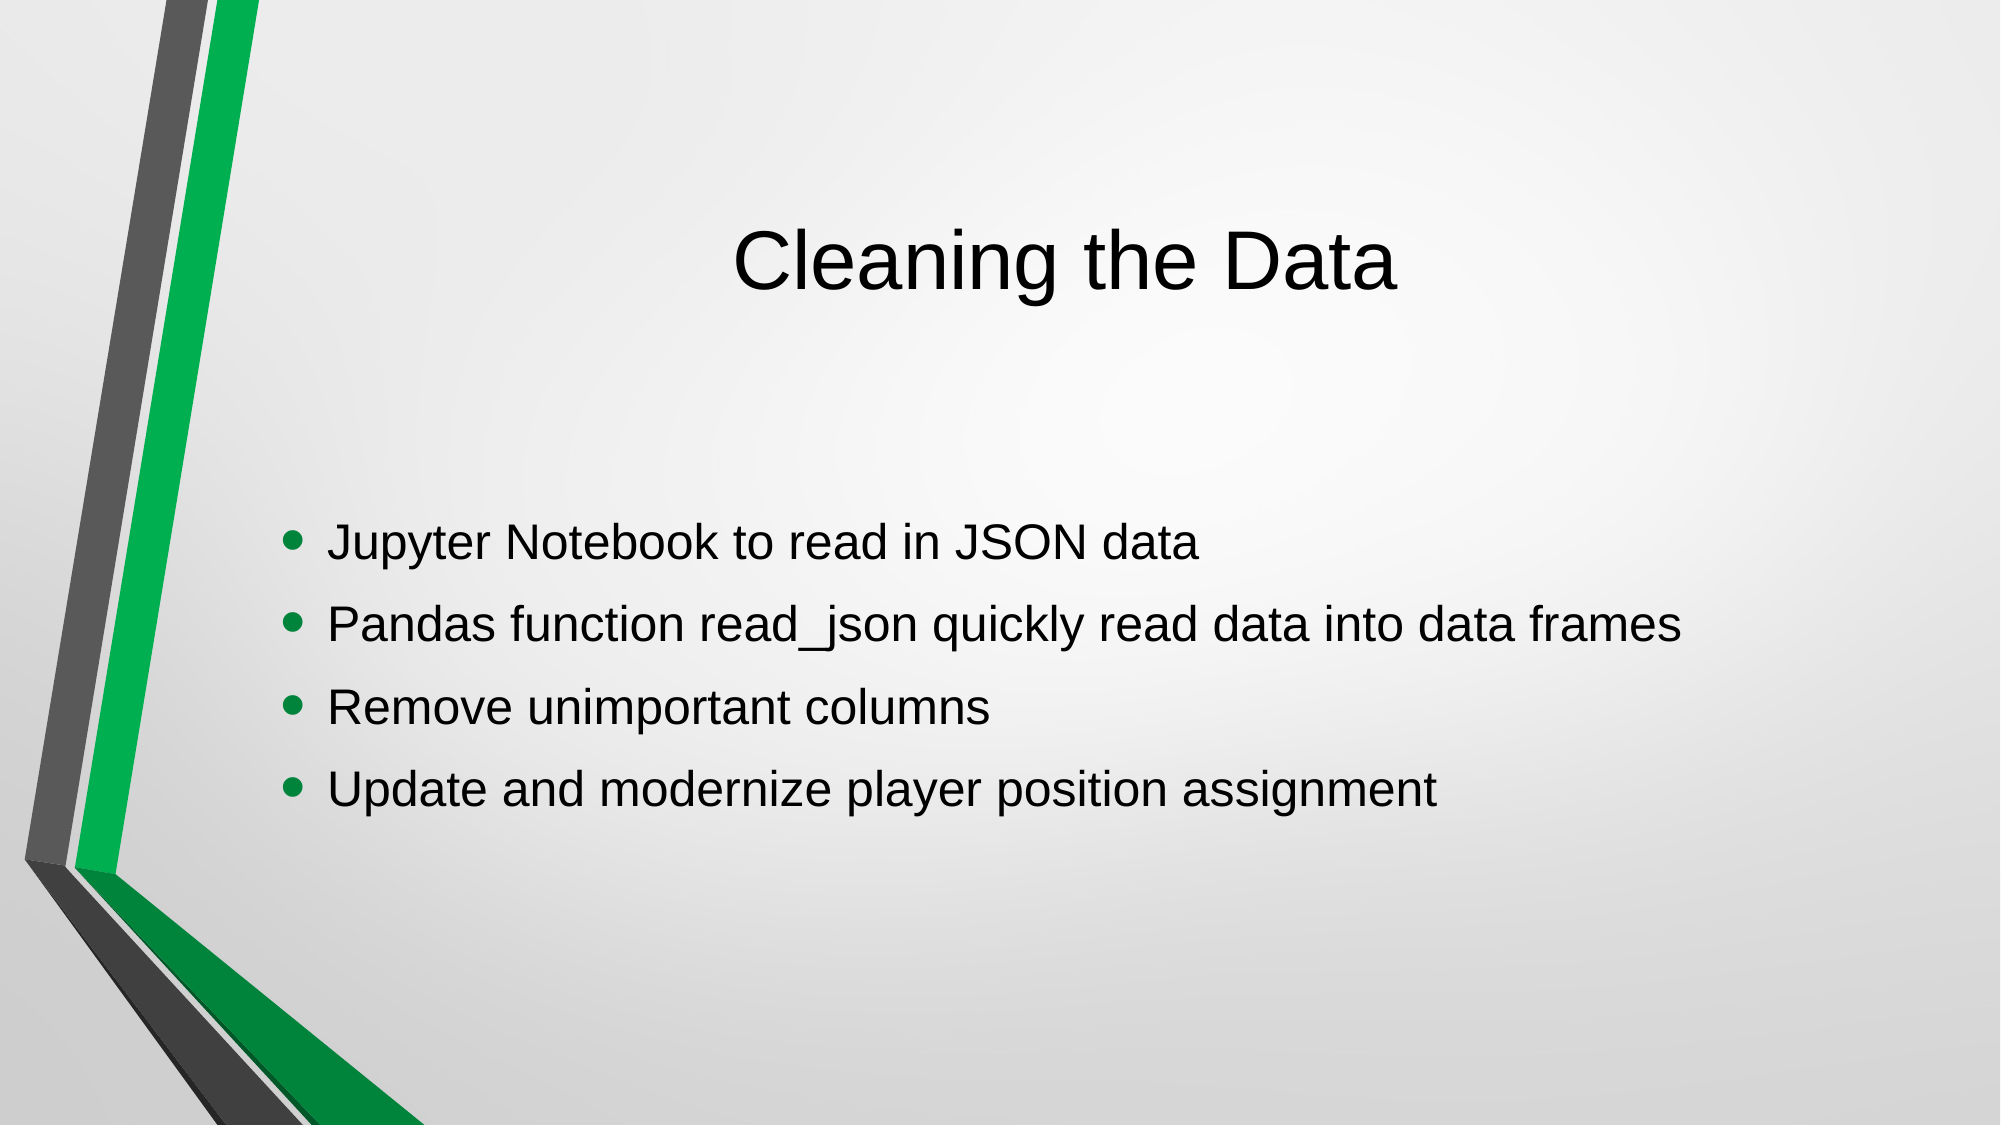

# Cleaning the Data
Jupyter Notebook to read in JSON data
Pandas function read_json quickly read data into data frames
Remove unimportant columns
Update and modernize player position assignment